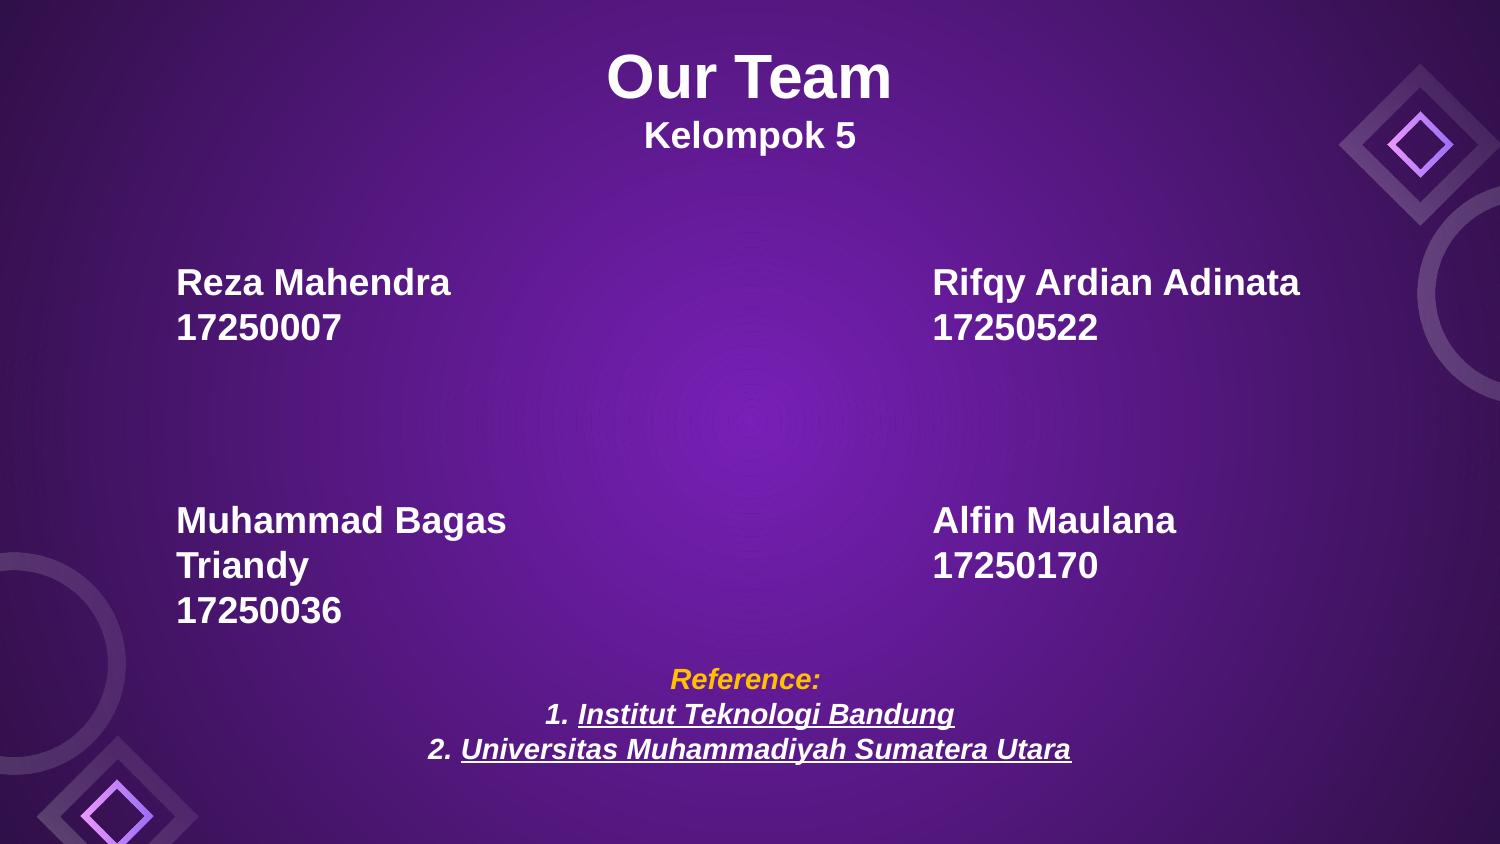

# Our Team Kelompok 5
Reza Mahendra
17250007
Rifqy Ardian Adinata
17250522
Muhammad Bagas Triandy
17250036
Alfin Maulana
17250170
Reference:
1. Institut Teknologi Bandung
2. Universitas Muhammadiyah Sumatera Utara